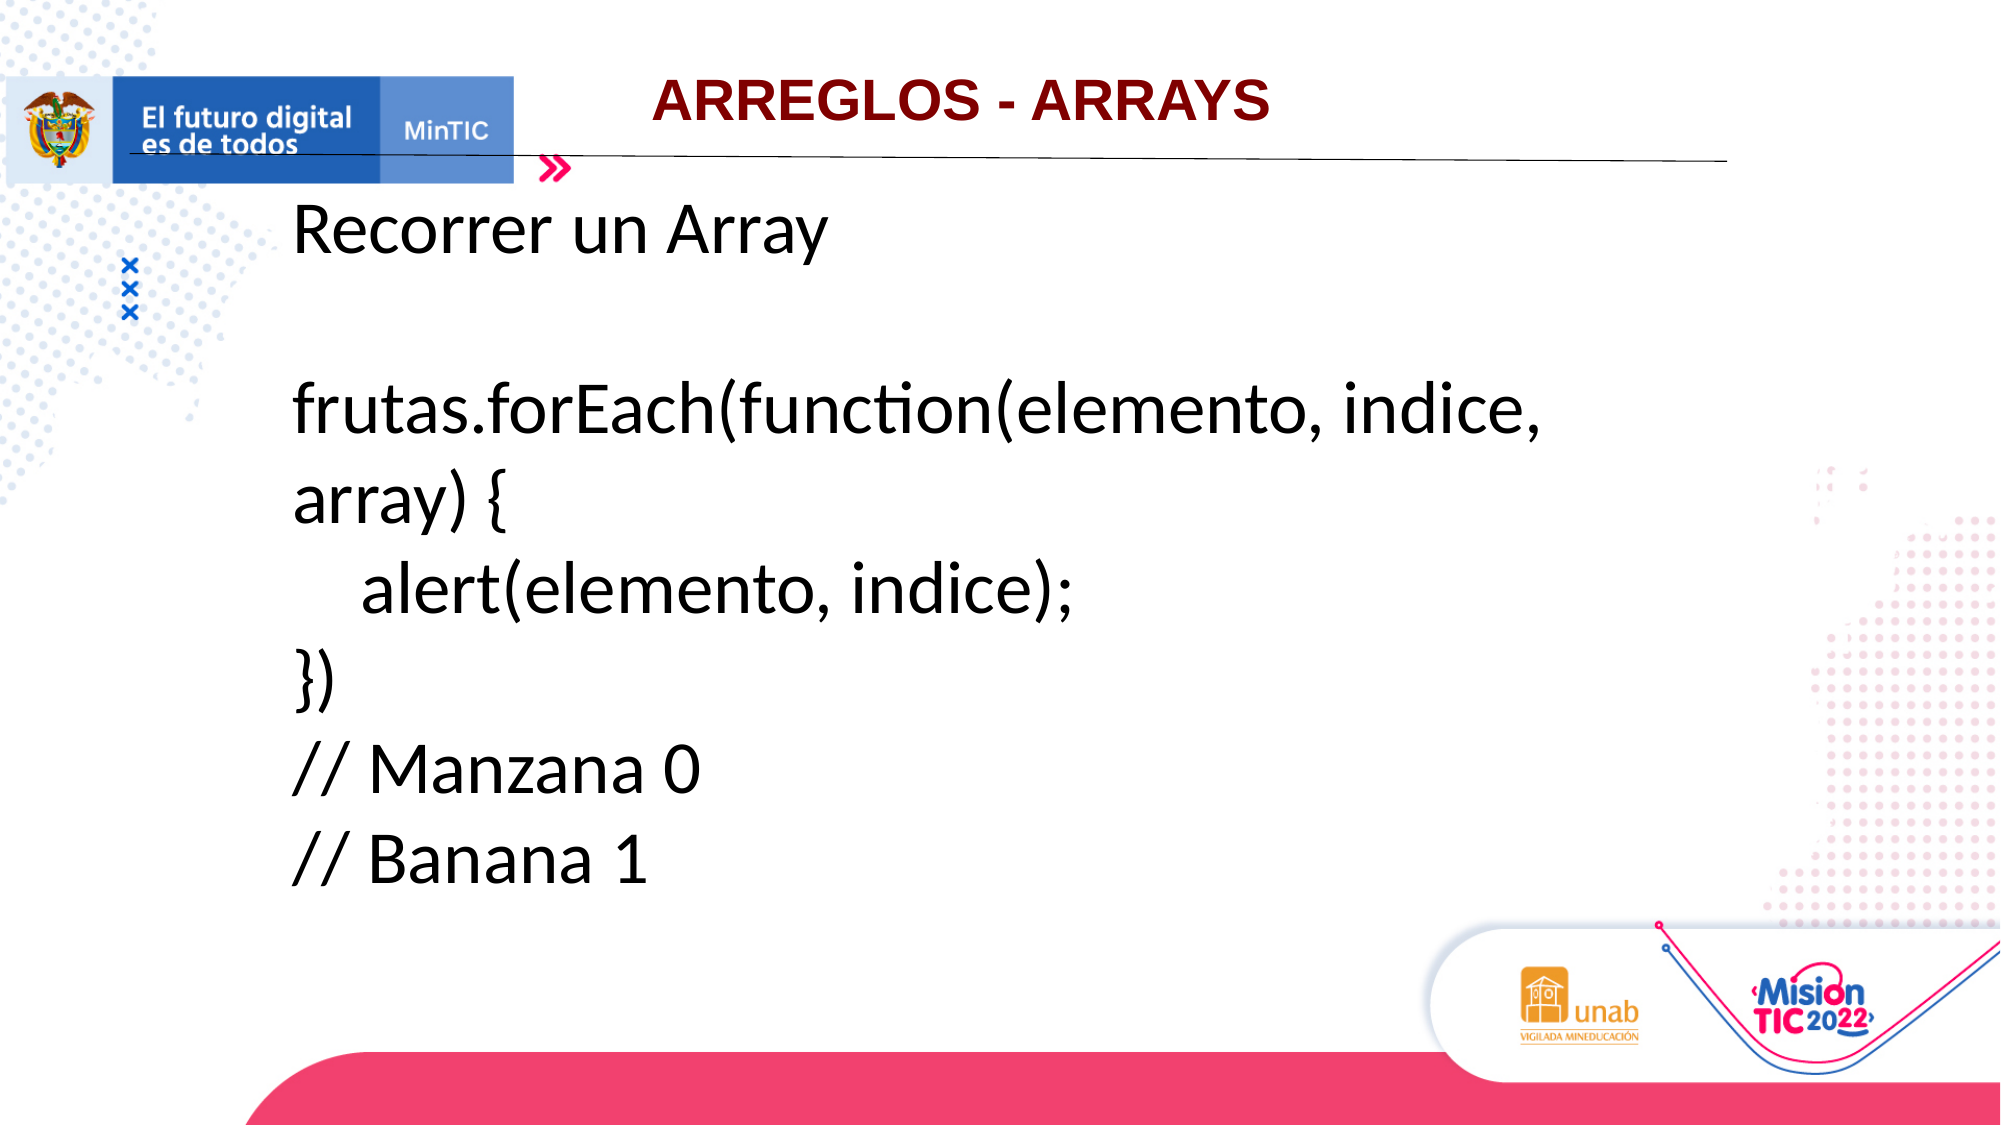

ARREGLOS - ARRAYS
Recorrer un Array

frutas.forEach(function(elemento, indice, array) {
    alert(elemento, indice);
})
// Manzana 0
// Banana 1